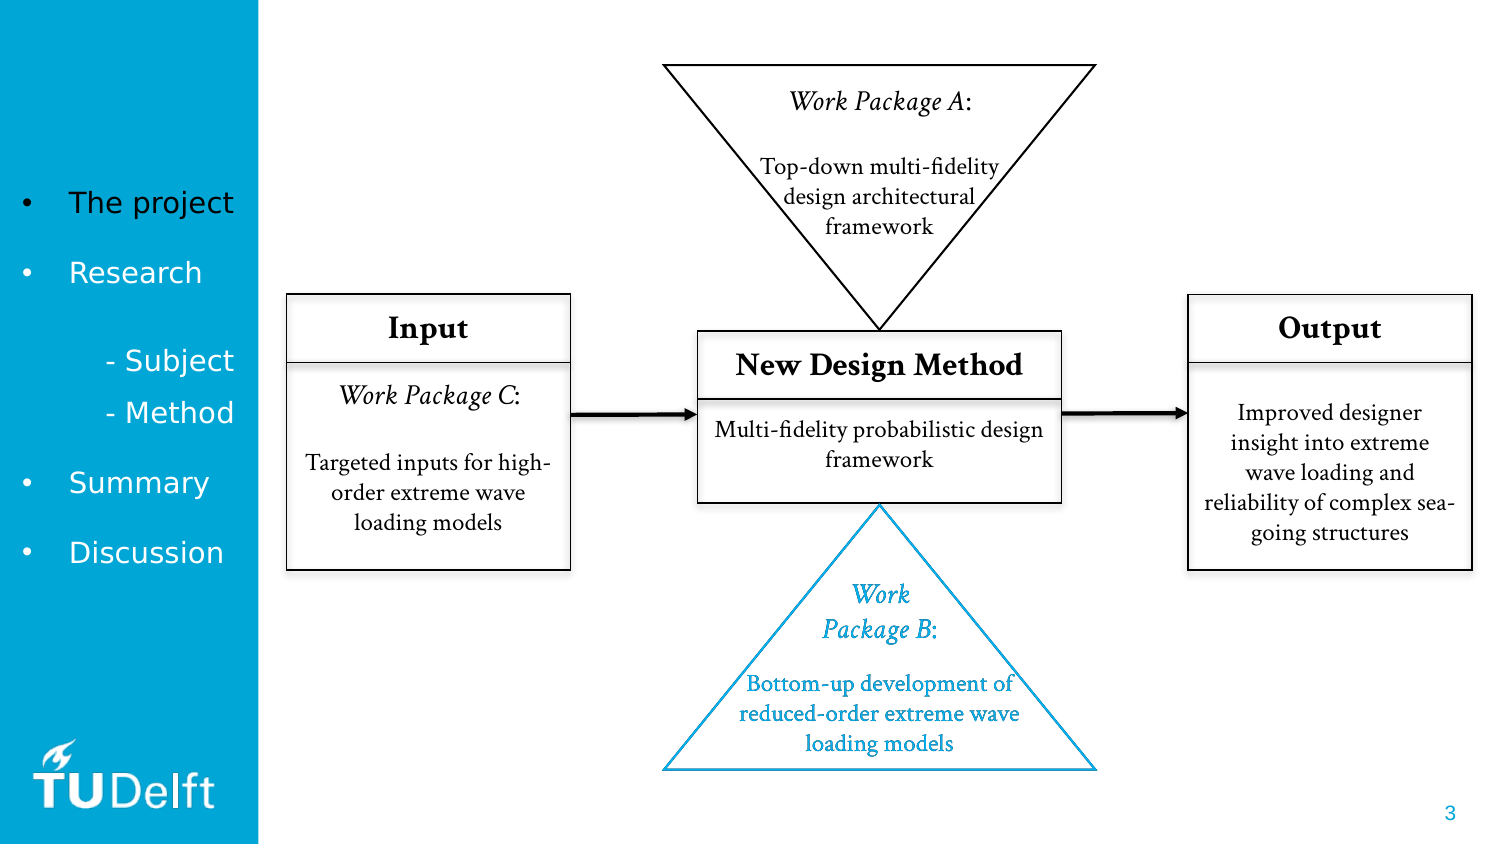

Work Package A:

Top-down multi-fidelity design architectural framework
The project

Research

         - Subject
         - Method

Summary

Discussion

Input
Output

New Design Method

Work Package C:

Targeted inputs for high-order extreme wave loading models
Improved designer insight into extreme wave loading and reliability of complex sea-going structures

Multi-fidelity probabilistic design framework

Work Package B:

Work Package B:

Bottom-up development of reduced-order extreme wave loading models
Bottom-up development of reduced-order extreme wave loading models